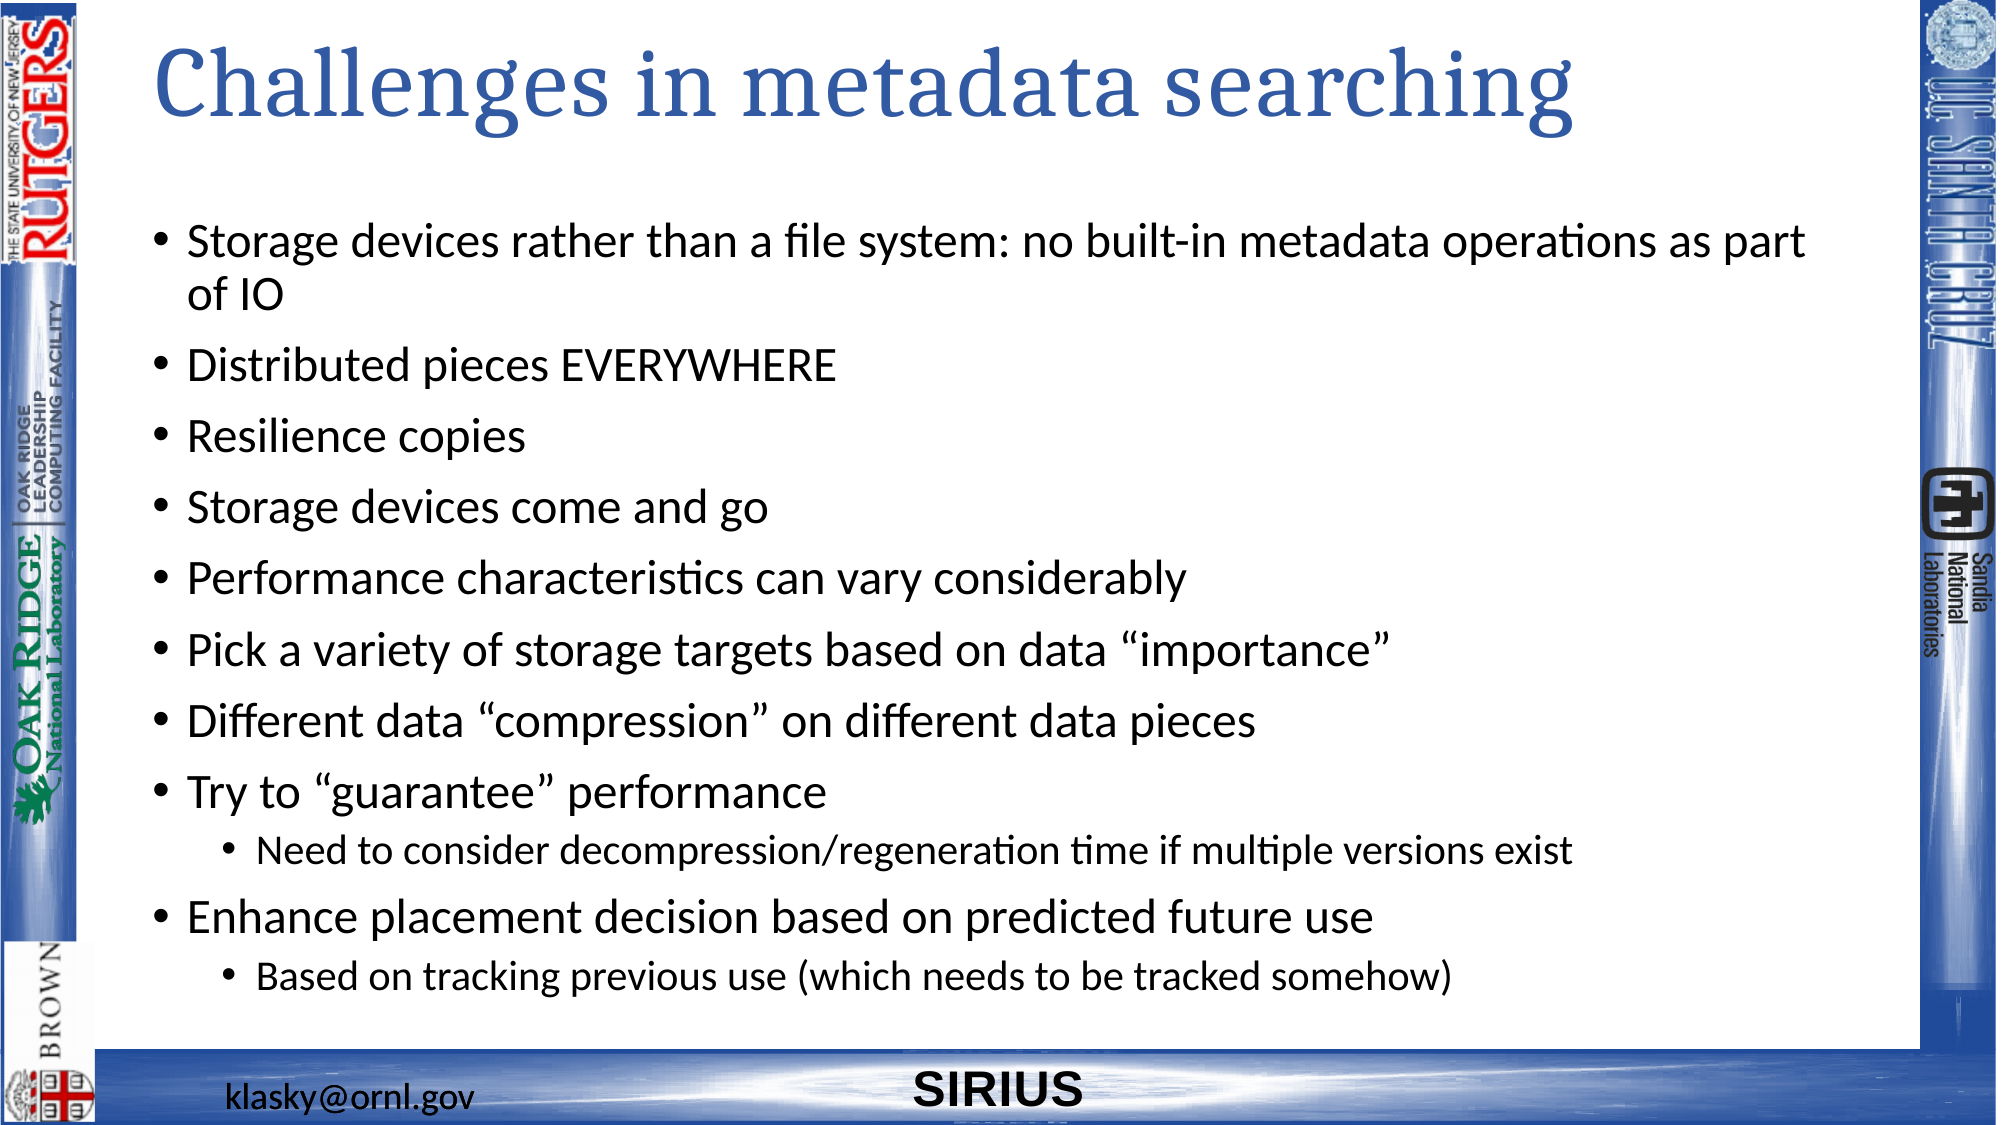

# Challenges in metadata searching
Storage devices rather than a file system: no built-in metadata operations as part of IO
Distributed pieces EVERYWHERE
Resilience copies
Storage devices come and go
Performance characteristics can vary considerably
Pick a variety of storage targets based on data “importance”
Different data “compression” on different data pieces
Try to “guarantee” performance
Need to consider decompression/regeneration time if multiple versions exist
Enhance placement decision based on predicted future use
Based on tracking previous use (which needs to be tracked somehow)